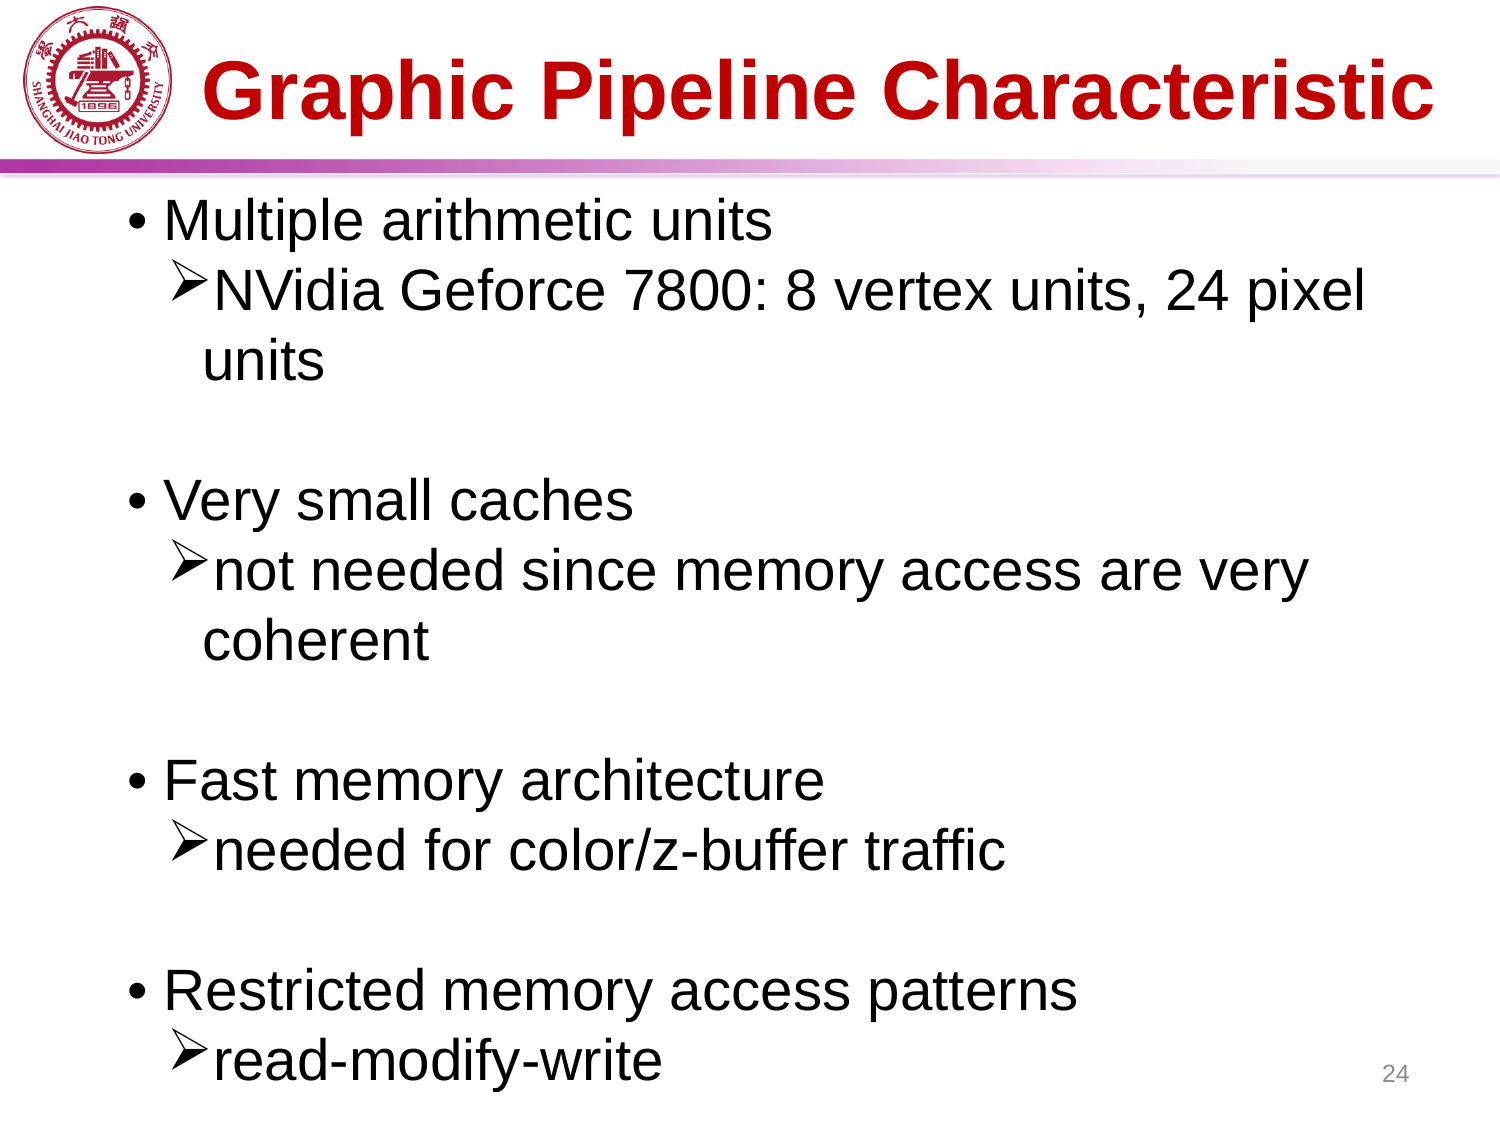

# Graphic Pipeline Characteristic
• Multiple arithmetic units
NVidia Geforce 7800: 8 vertex units, 24 pixel units

• Very small caches
not needed since memory access are very coherent

• Fast memory architecture
needed for color/z-buffer traffic

• Restricted memory access patterns
read-modify-write

• Easy to make fast: this is what Intel would love!
24